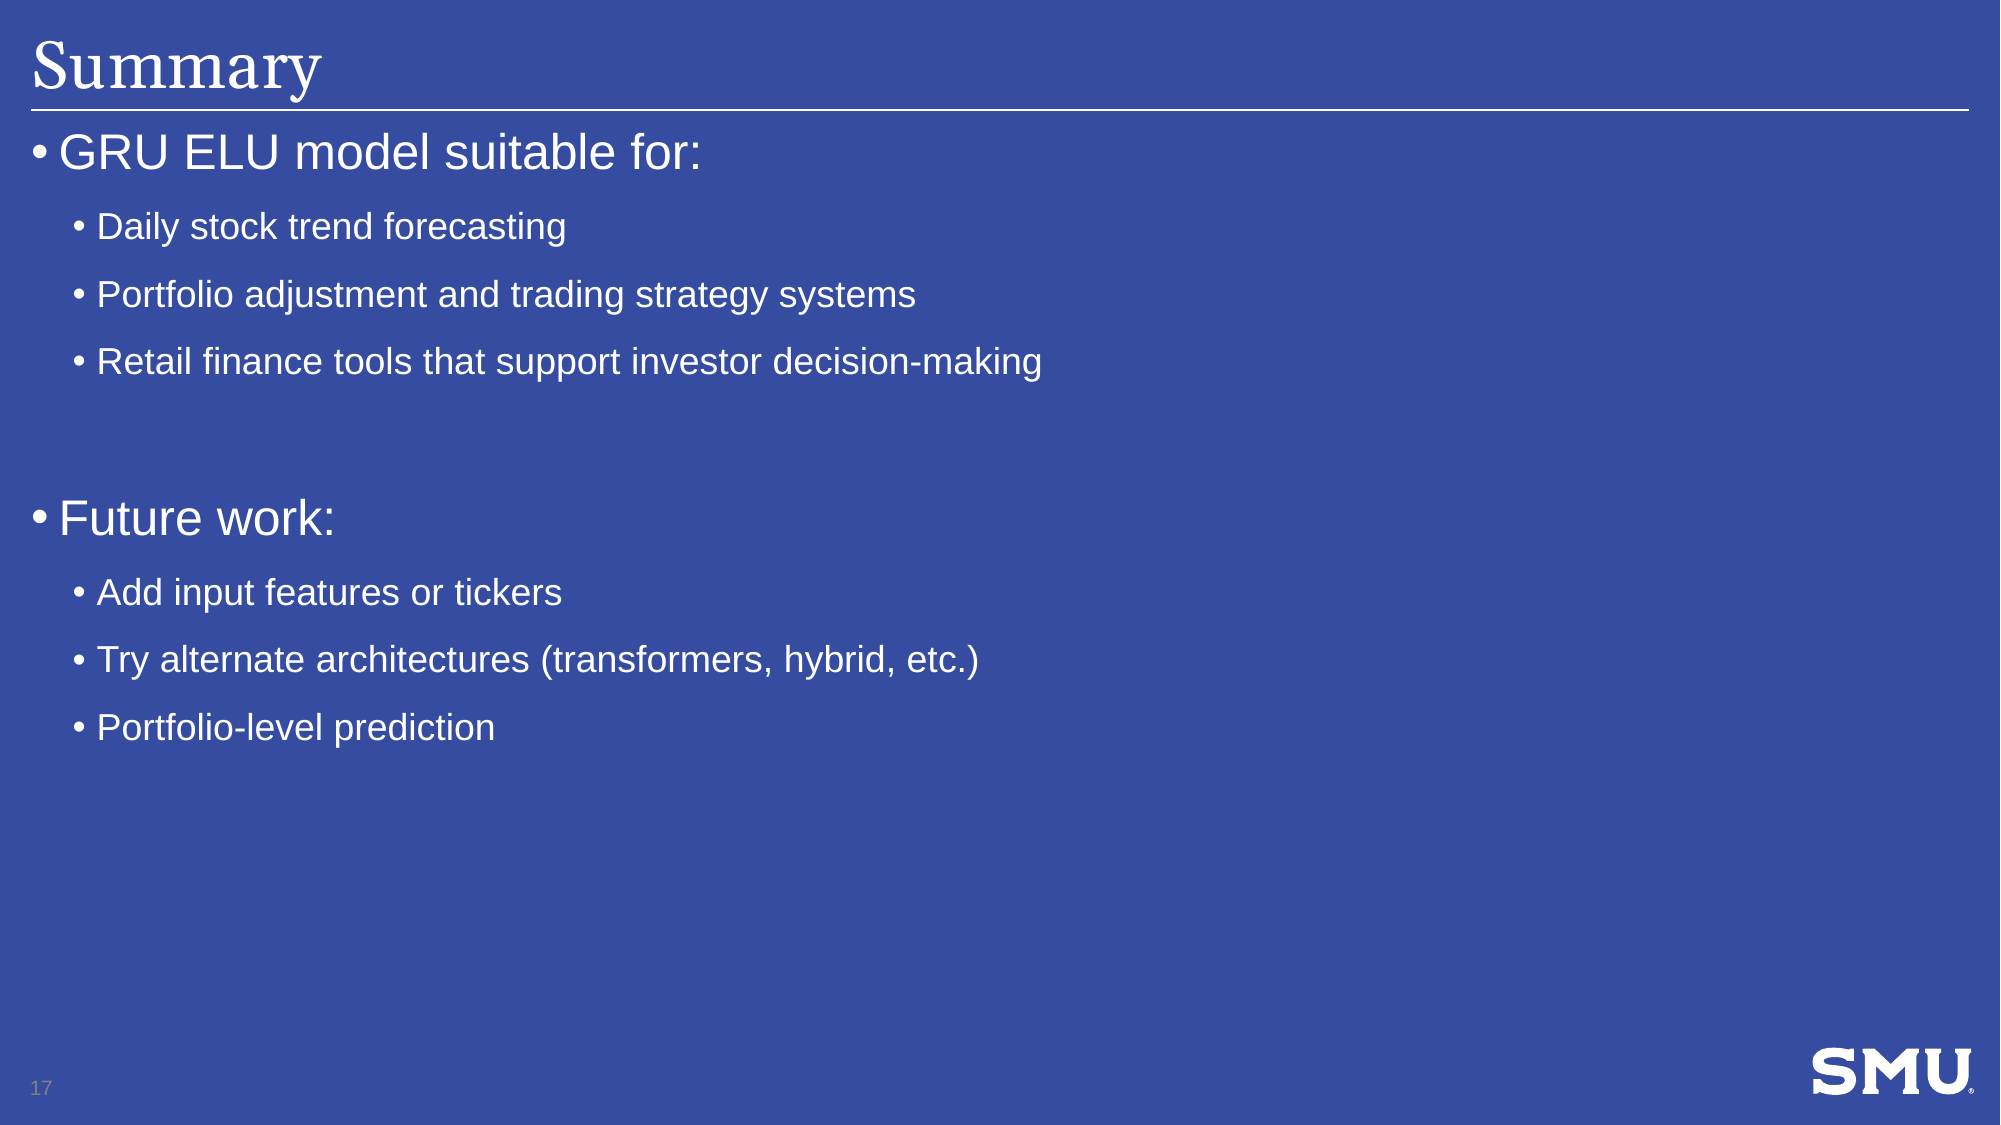

# Summary
GRU ELU model suitable for:
Daily stock trend forecasting
Portfolio adjustment and trading strategy systems
Retail finance tools that support investor decision-making

Future work:
Add input features or tickers
Try alternate architectures (transformers, hybrid, etc.)
Portfolio-level prediction
17